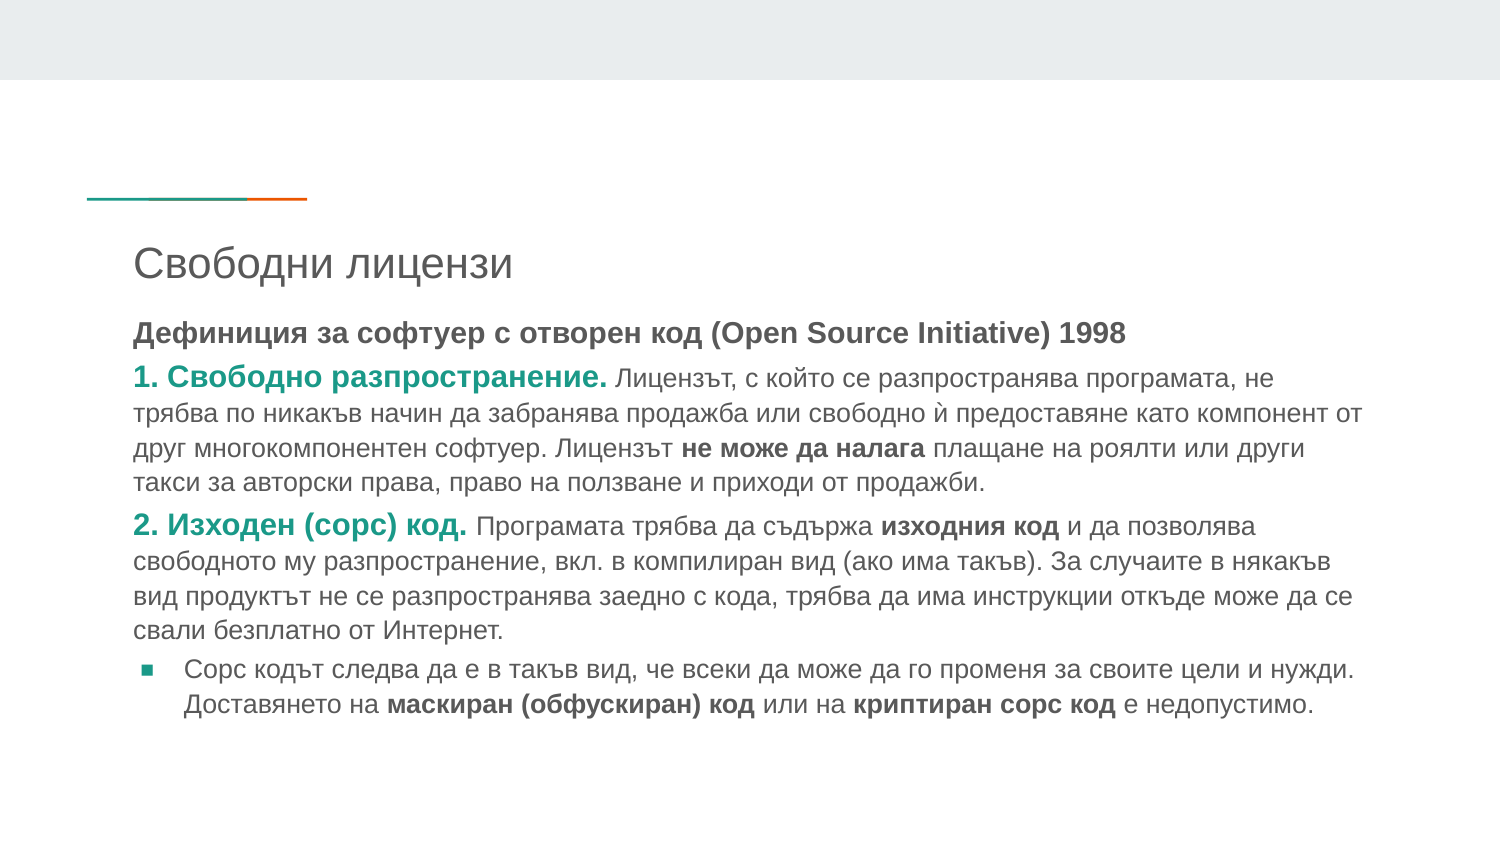

# Свободни лицензи
Дефиниция за софтуер с отворен код (Open Source Initiative) 1998
1. Свободно разпространение. Лицензът, с който се разпространява програмата, не трябва по никакъв начин да забранява продажба или свободно ѝ предоставяне като компонент от друг многокомпонентен софтуер. Лицензът не може да налага плащане на роялти или други такси за авторски права, право на ползване и приходи от продажби.
2. Изходен (сорс) код. Програмата трябва да съдържа изходния код и да позволява свободното му разпространение, вкл. в компилиран вид (ако има такъв). За случаите в някакъв вид продуктът не се разпространява заедно с кода, трябва да има инструкции откъде може да се свали безплатно от Интернет.
Сорс кодът следва да е в такъв вид, че всеки да може да го променя за своите цели и нужди. Доставянето на маскиран (обфускиран) код или на криптиран сорс код е недопустимо.